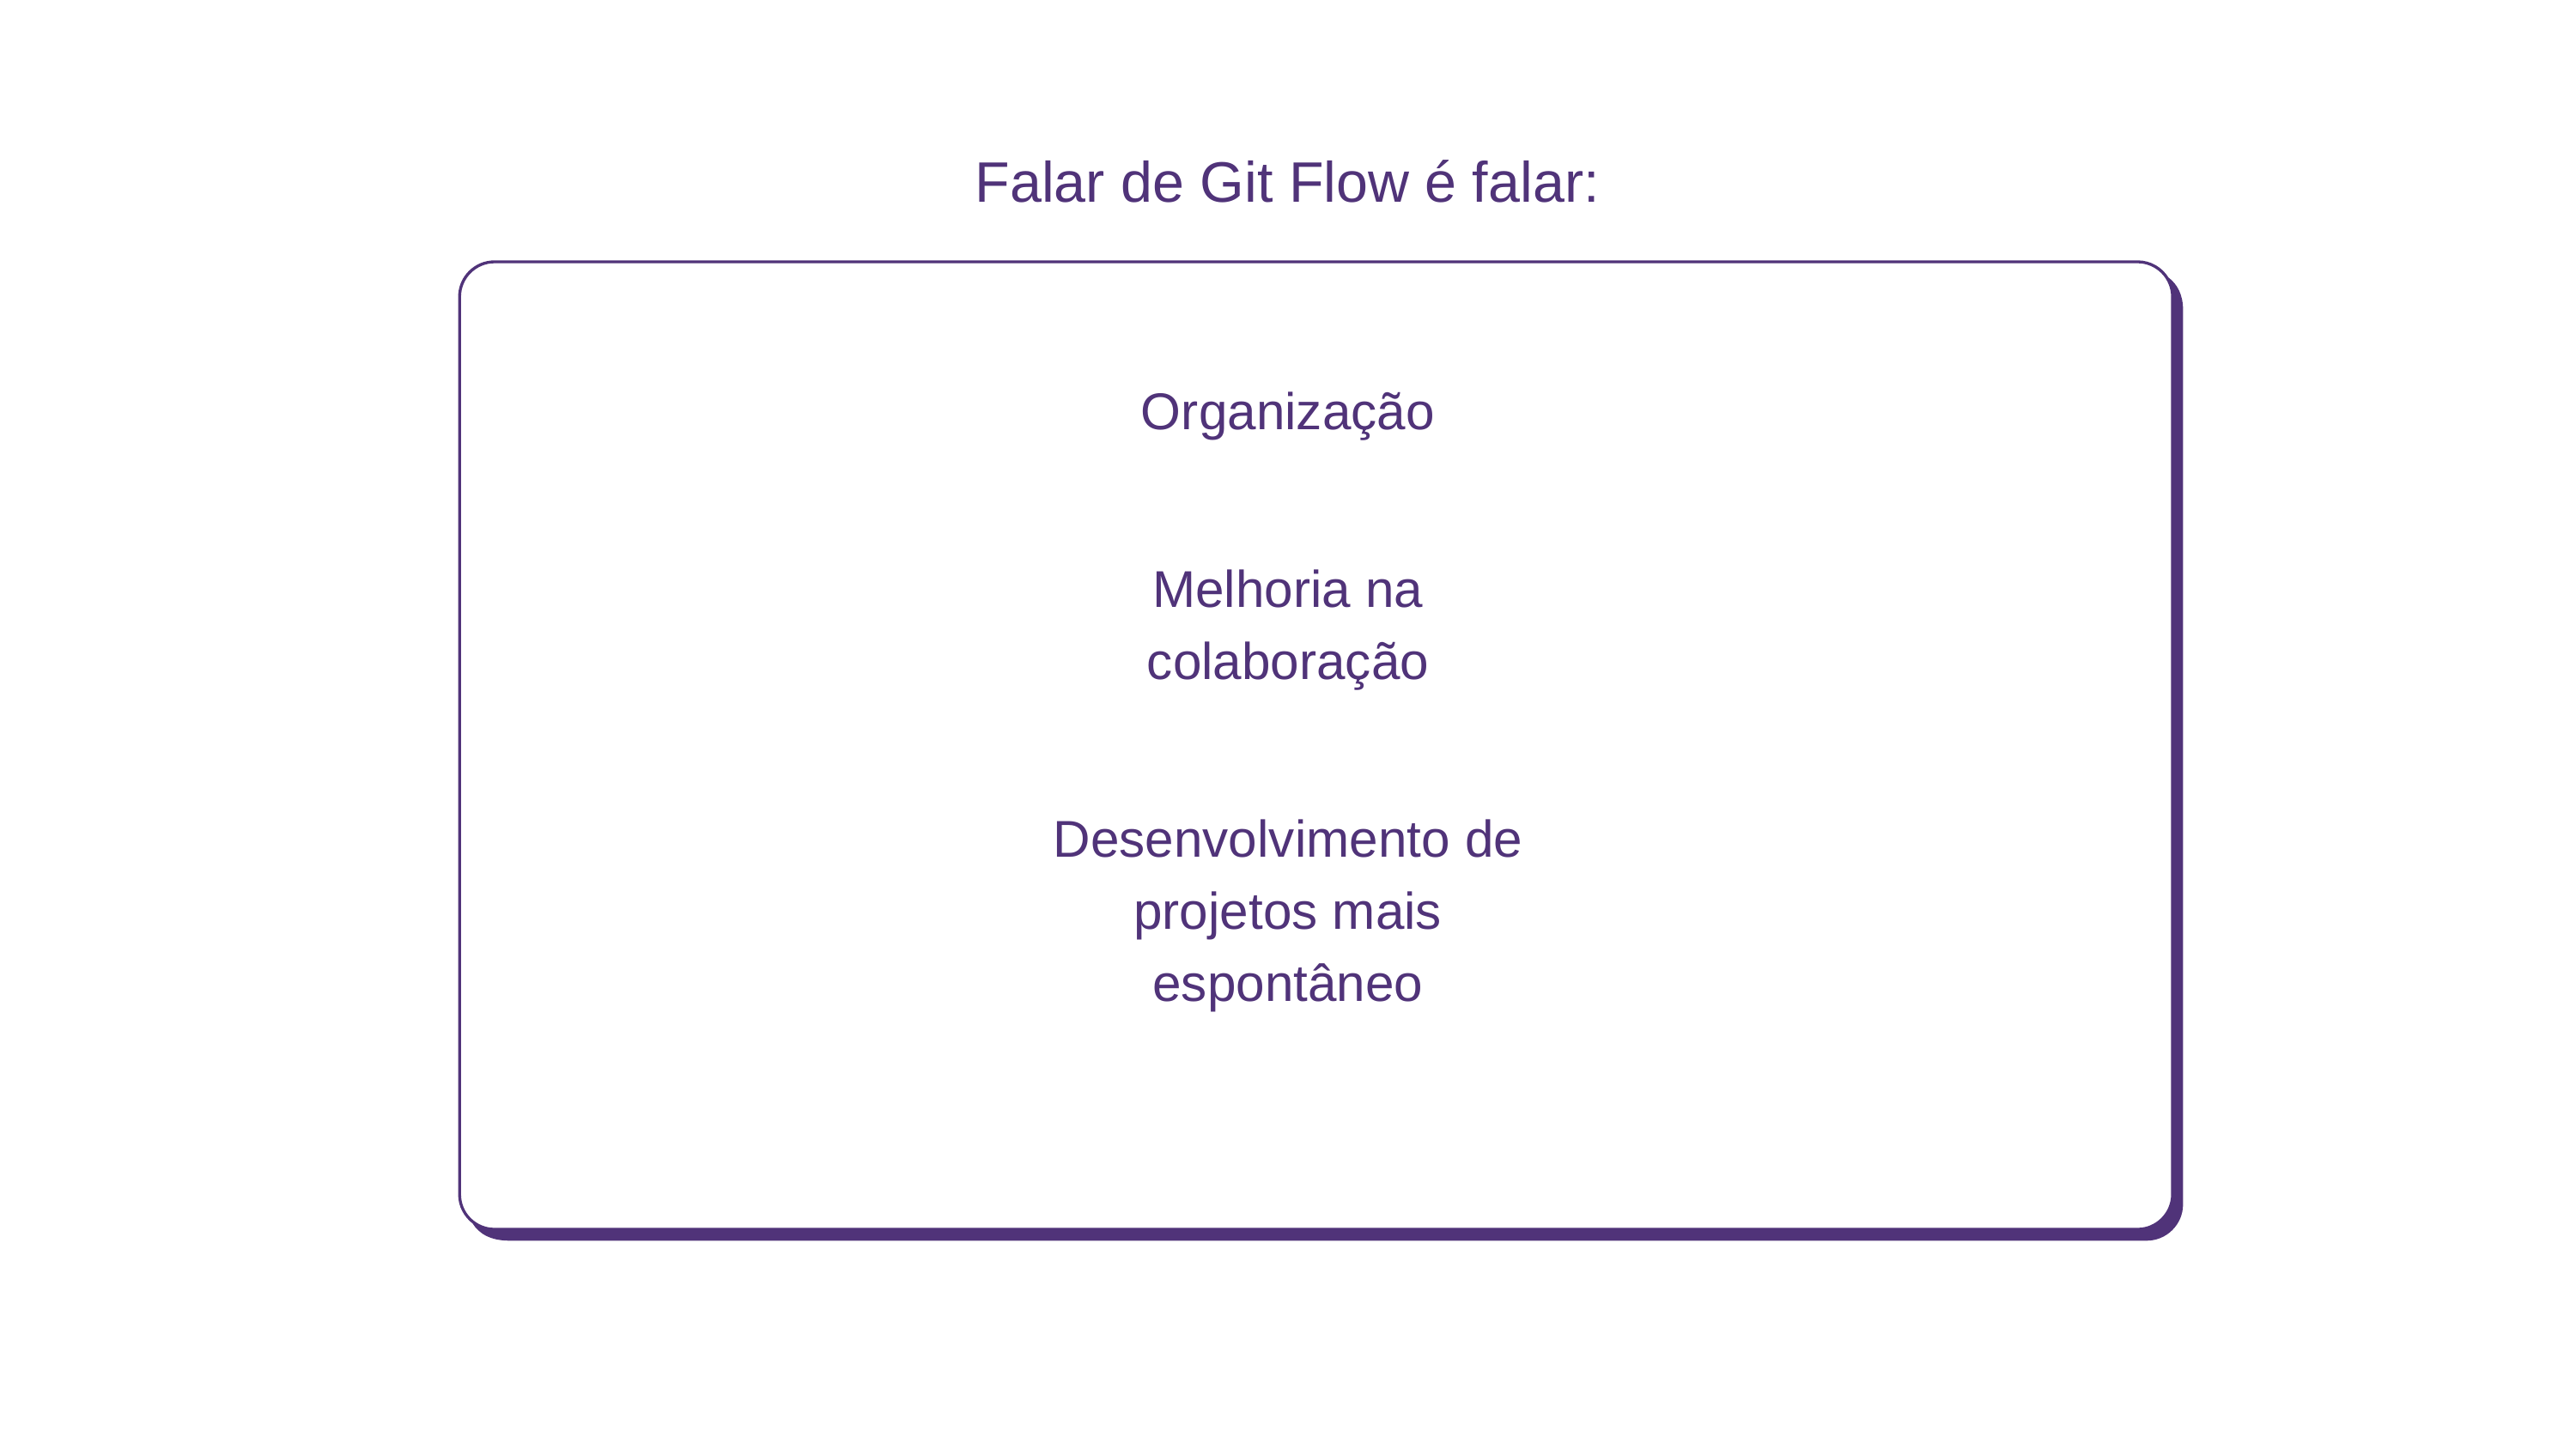

Falar de Git Flow é falar:

Organização
Melhoria na colaboração
Desenvolvimento de projetos mais espontâneo